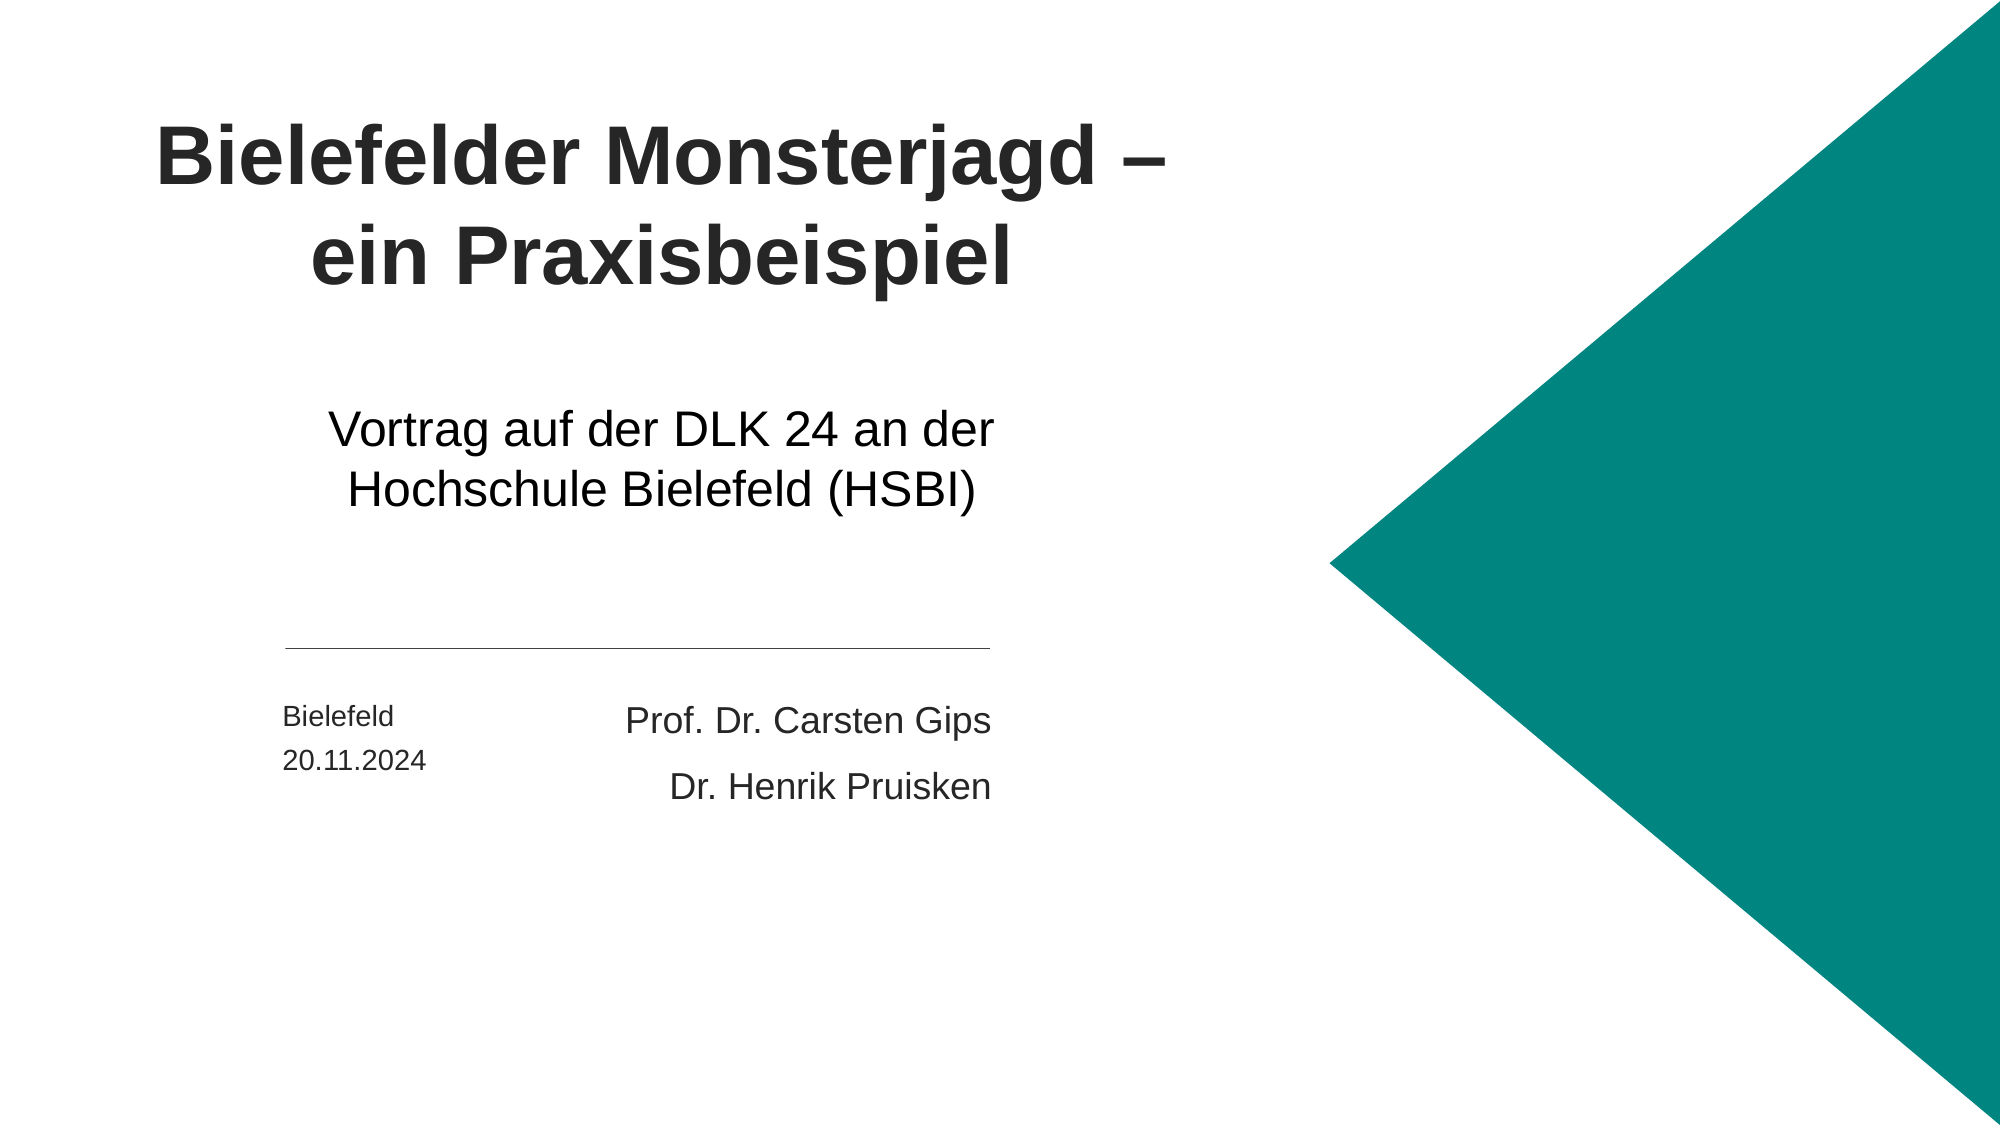

Bielefelder Monsterjagd –

ein Praxisbeispiel

Vortrag auf der DLK 24 an der Hochschule Bielefeld (HSBI)
Prof. Dr. Carsten Gips
Dr. Henrik Pruisken
Bielefeld
20.11.2024